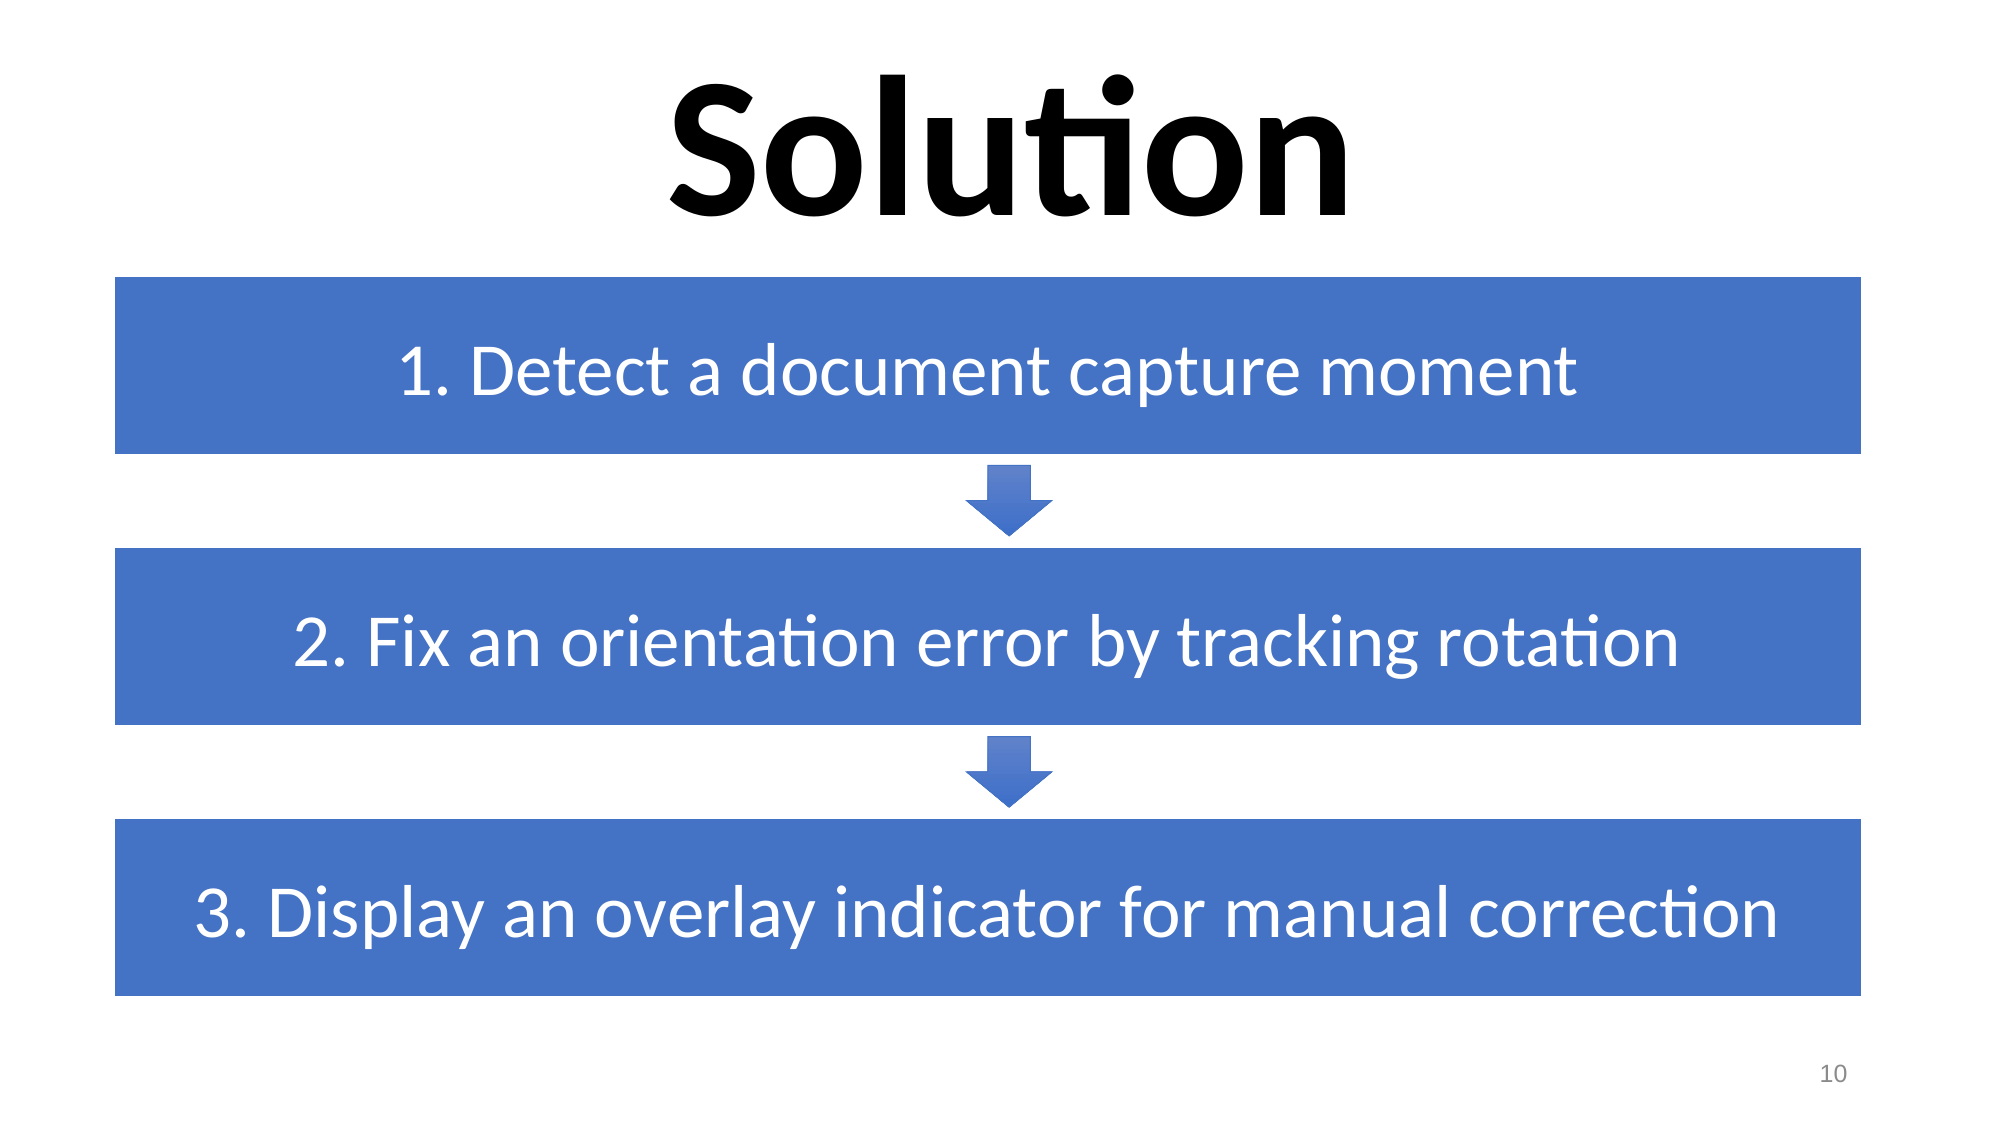

Solution
1. Detect a document capture moment

2. Fix an orientation error by tracking rotation

3. Display an overlay indicator for manual correction
10